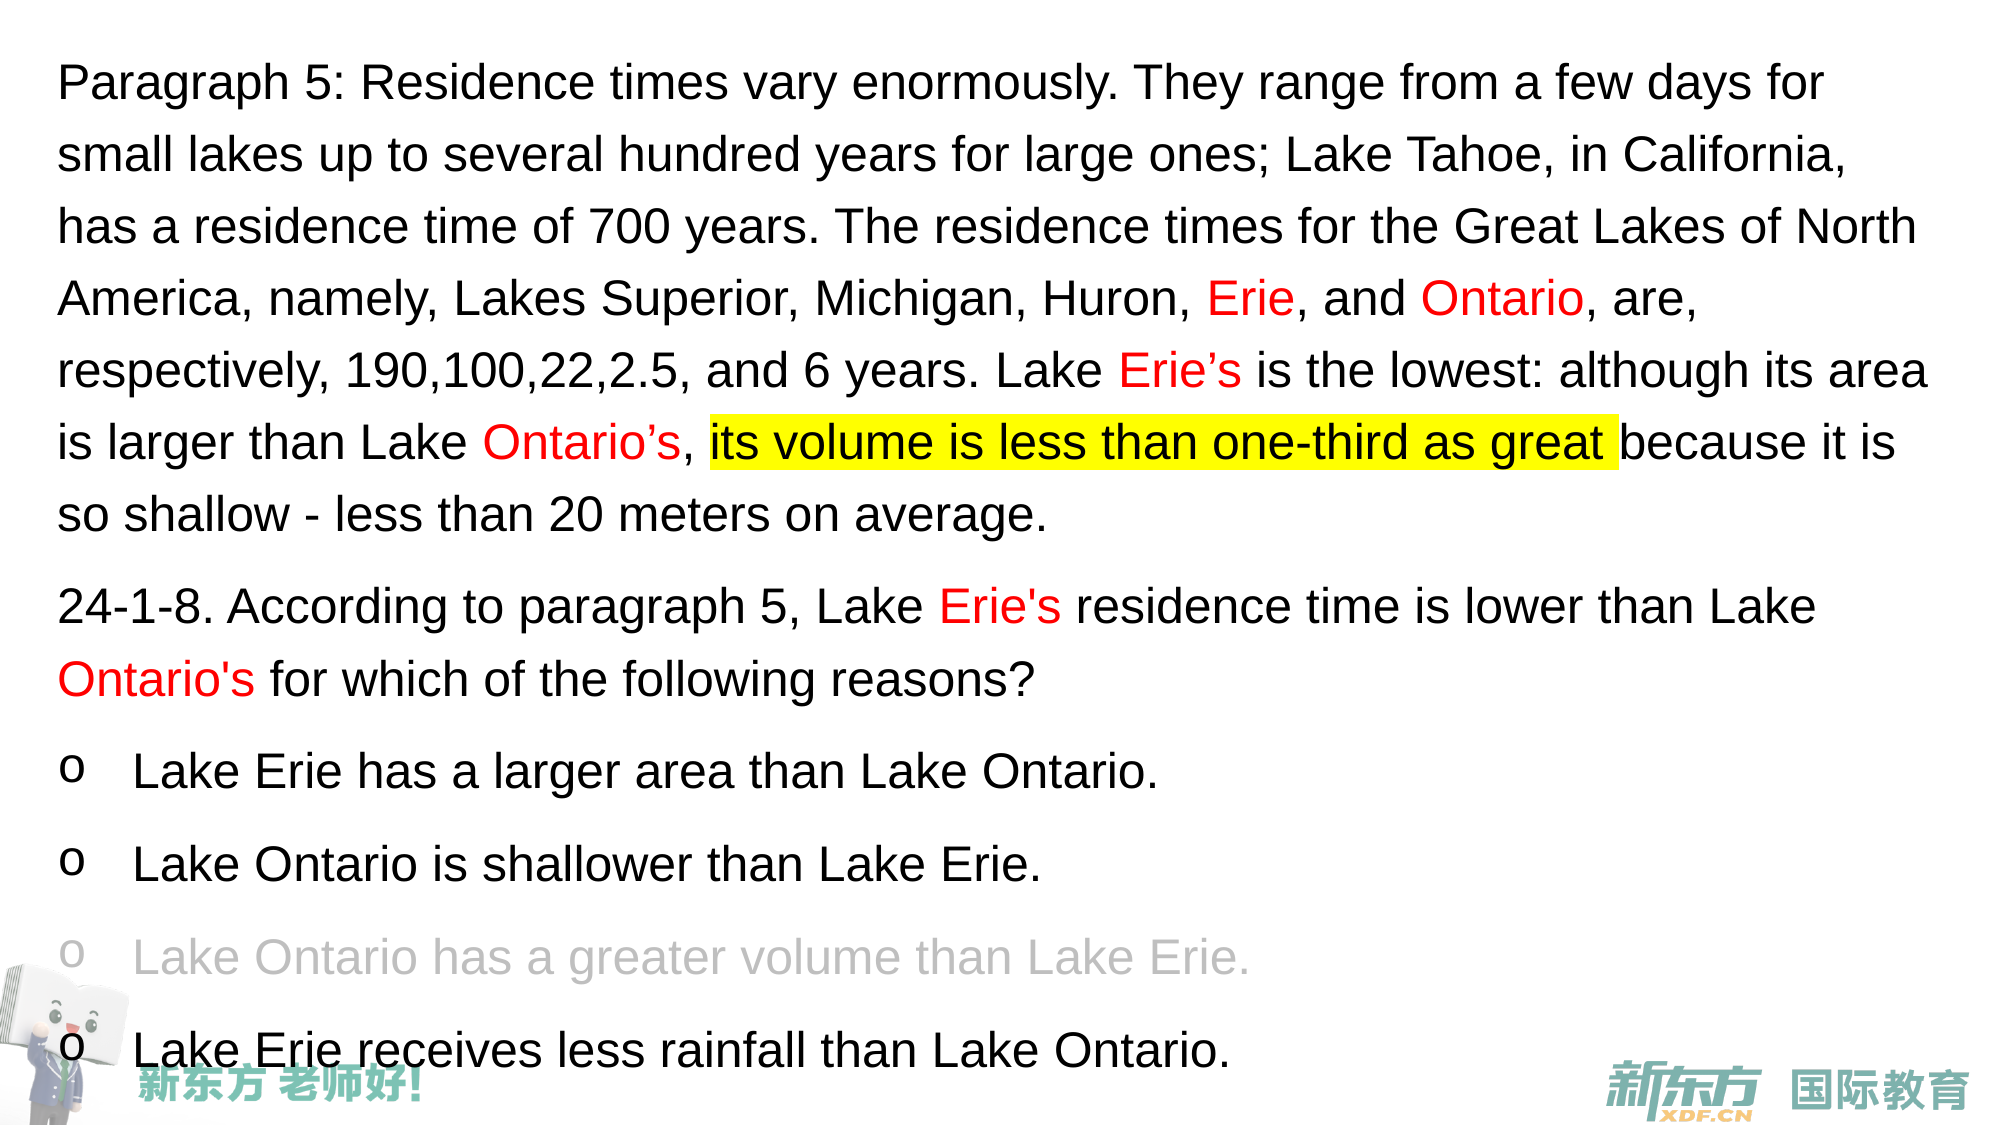

Paragraph 5: Residence times vary enormously. They range from a few days for small lakes up to several hundred years for large ones; Lake Tahoe, in California, has a residence time of 700 years. The residence times for the Great Lakes of North America, namely, Lakes Superior, Michigan, Huron, Erie, and Ontario, are, respectively, 190,100,22,2.5, and 6 years. Lake Erie’s is the lowest: although its area is larger than Lake Ontario’s, its volume is less than one-third as great because it is so shallow - less than 20 meters on average.
24-1-8. According to paragraph 5, Lake Erie's residence time is lower than Lake Ontario's for which of the following reasons?
Lake Erie has a larger area than Lake Ontario.
Lake Ontario is shallower than Lake Erie.
Lake Ontario has a greater volume than Lake Erie.
Lake Erie receives less rainfall than Lake Ontario.